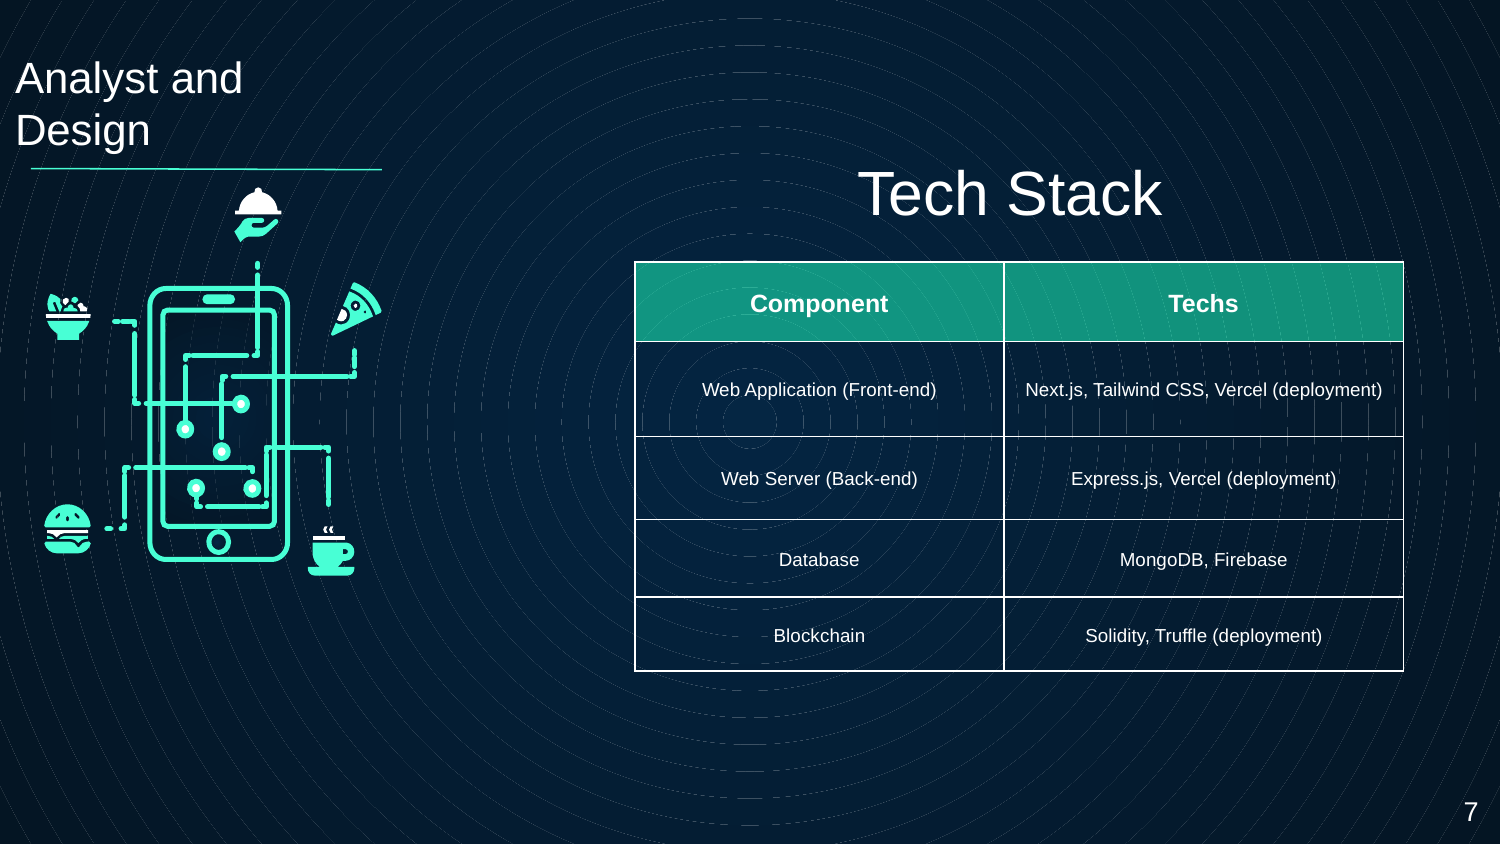

Analyst and
Design
Tech Stack

| Component | Techs |
| --- | --- |
| Web Application (Front-end) | Next.js, Tailwind CSS, Vercel (deployment) |
| Web Server (Back-end) | Express.js, Vercel (deployment) |
| Database | MongoDB, Firebase |
| Blockchain | Solidity, Truffle (deployment) |

7